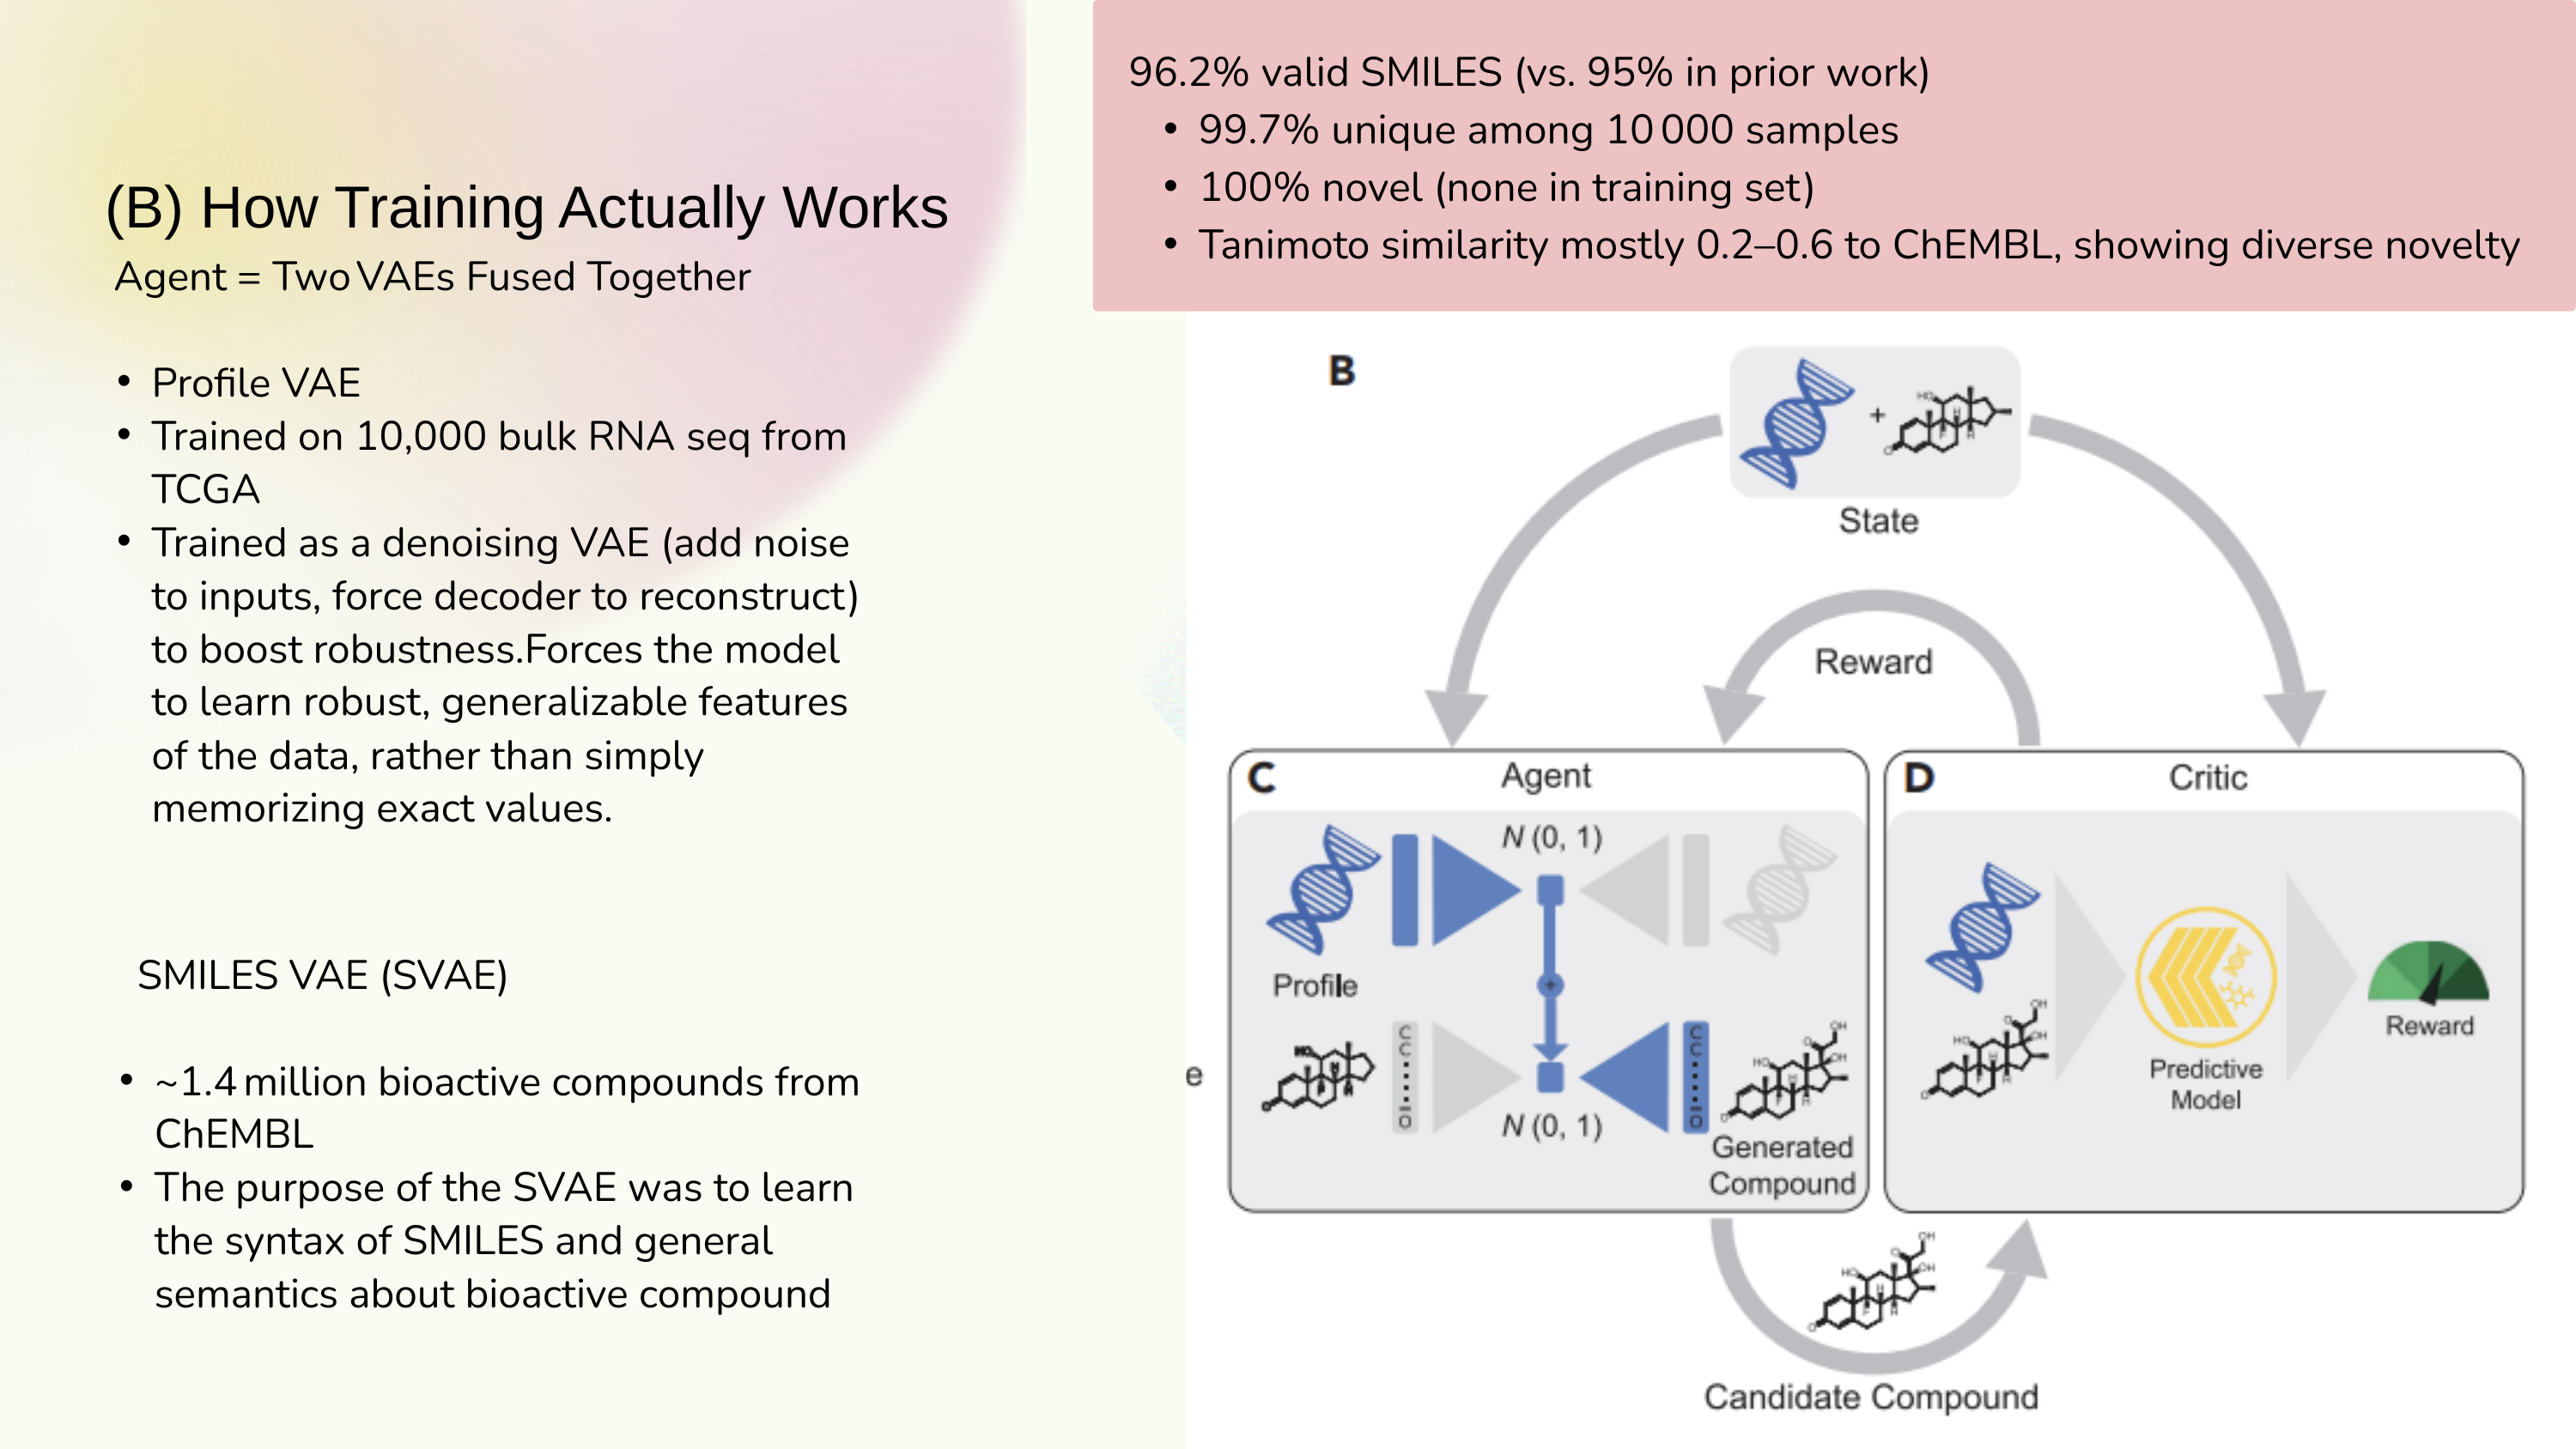

96.2% valid SMILES (vs. 95% in prior work)
99.7% unique among 10 000 samples
100% novel (none in training set)
Tanimoto similarity mostly 0.2–0.6 to ChEMBL, showing diverse novelty

(B) How Training Actually Works

   Agent = Two VAEs Fused Together

Profile VAE
Trained on 10,000 bulk RNA seq from TCGA
Trained as a denoising VAE (add noise to inputs, force decoder to reconstruct) to boost robustness.Forces the model to learn robust, generalizable features of the data, rather than simply memorizing exact values.

     SMILES VAE (SVAE)

~1.4 million bioactive compounds from ChEMBL
The purpose of the SVAE was to learn the syntax of SMILES and general semantics about bioactive compound